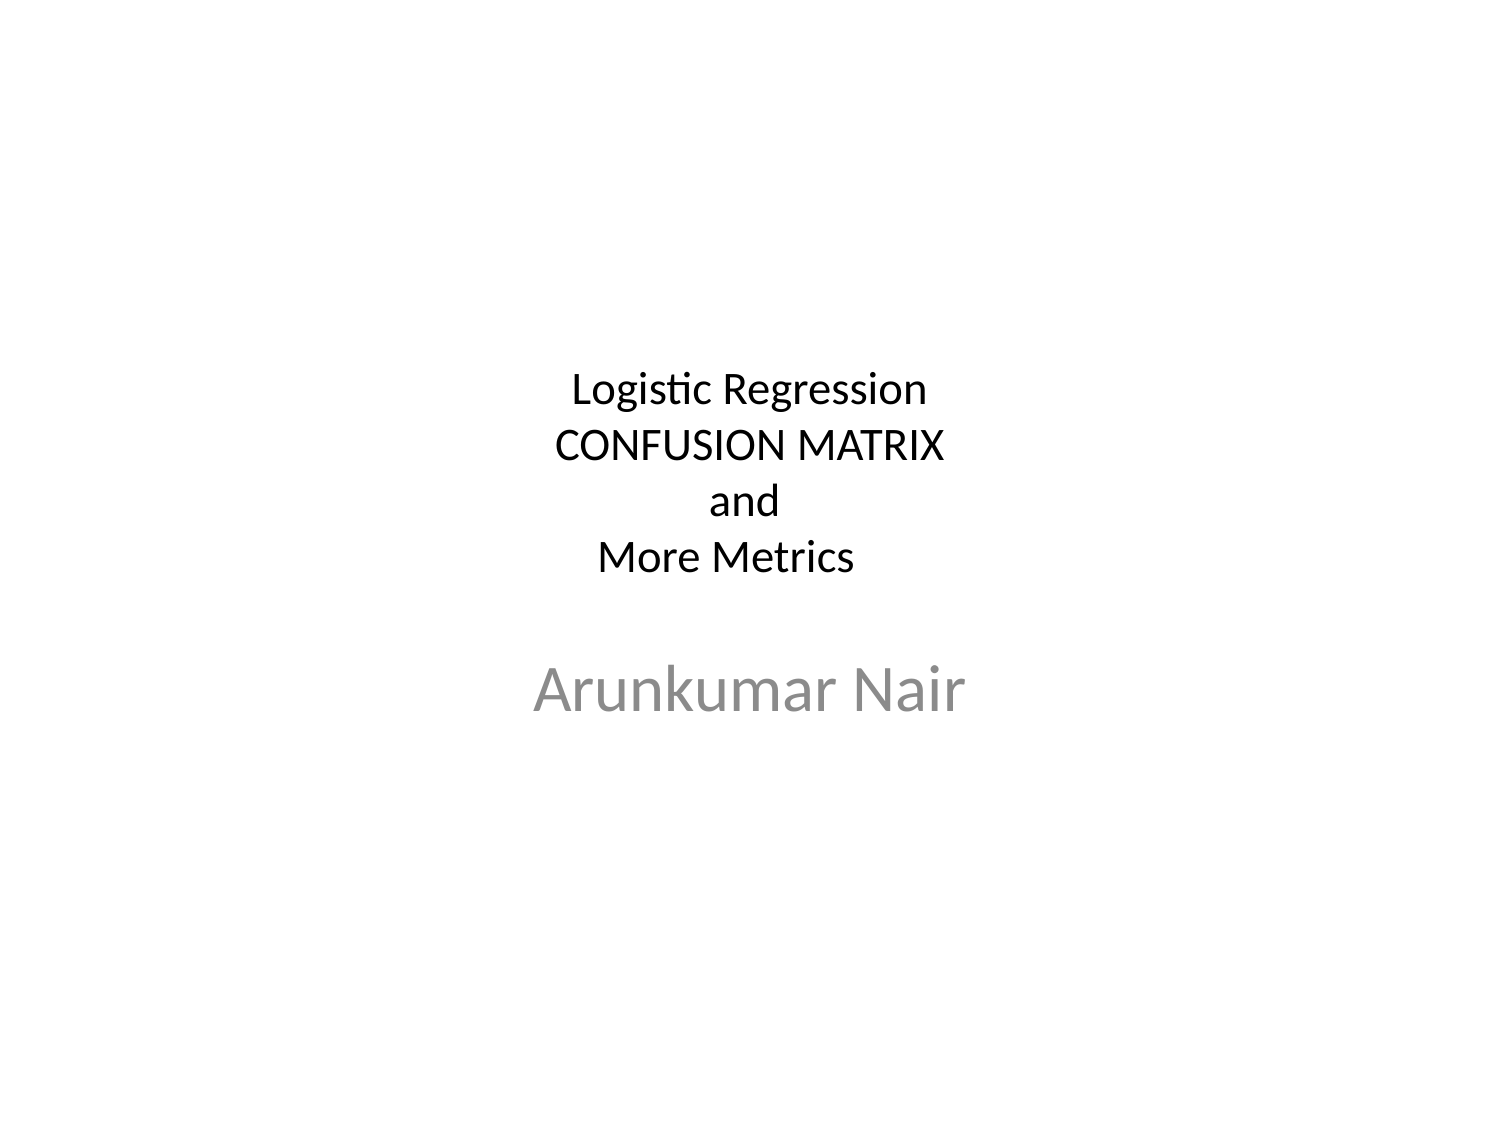

# Logistic Regression CONFUSION MATRIX and More Metrics
Arunkumar Nair